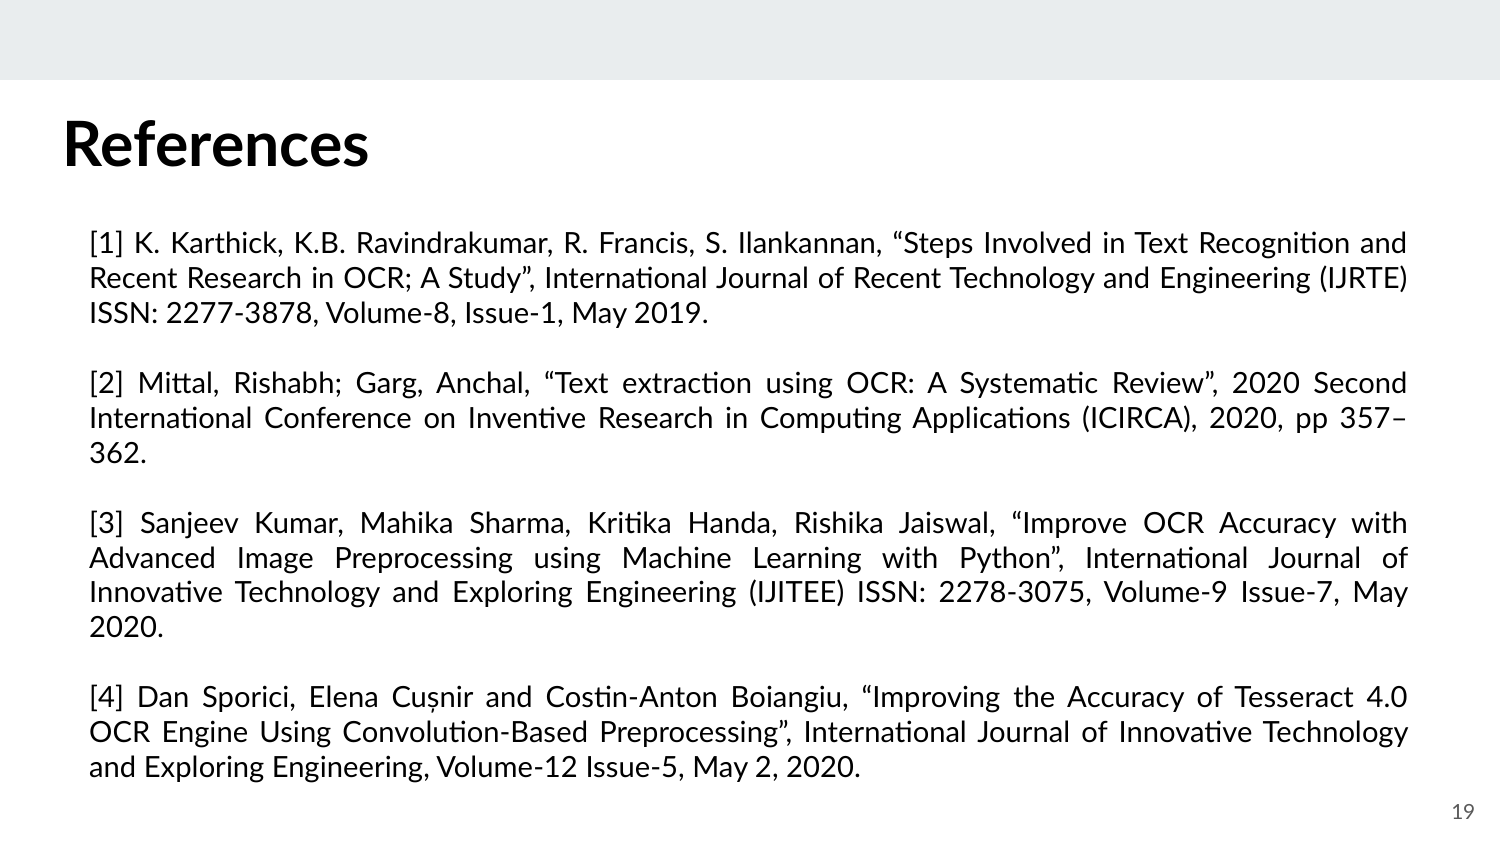

References
[1] K. Karthick, K.B. Ravindrakumar, R. Francis, S. Ilankannan, “Steps Involved in Text Recognition and Recent Research in OCR; A Study”, International Journal of Recent Technology and Engineering (IJRTE) ISSN: 2277-3878, Volume-8, Issue-1, May 2019.

[2] Mittal, Rishabh; Garg, Anchal, “Text extraction using OCR: A Systematic Review”, 2020 Second International Conference on Inventive Research in Computing Applications (ICIRCA), 2020, pp 357–362.

[3] Sanjeev Kumar, Mahika Sharma, Kritika Handa, Rishika Jaiswal, “Improve OCR Accuracy with Advanced Image Preprocessing using Machine Learning with Python”, International Journal of Innovative Technology and Exploring Engineering (IJITEE) ISSN: 2278-3075, Volume-9 Issue-7, May 2020.

[4] Dan Sporici, Elena Cușnir and Costin-Anton Boiangiu, “Improving the Accuracy of Tesseract 4.0 OCR Engine Using Convolution-Based Preprocessing”, International Journal of Innovative Technology and Exploring Engineering, Volume-12 Issue-5, May 2, 2020.
19